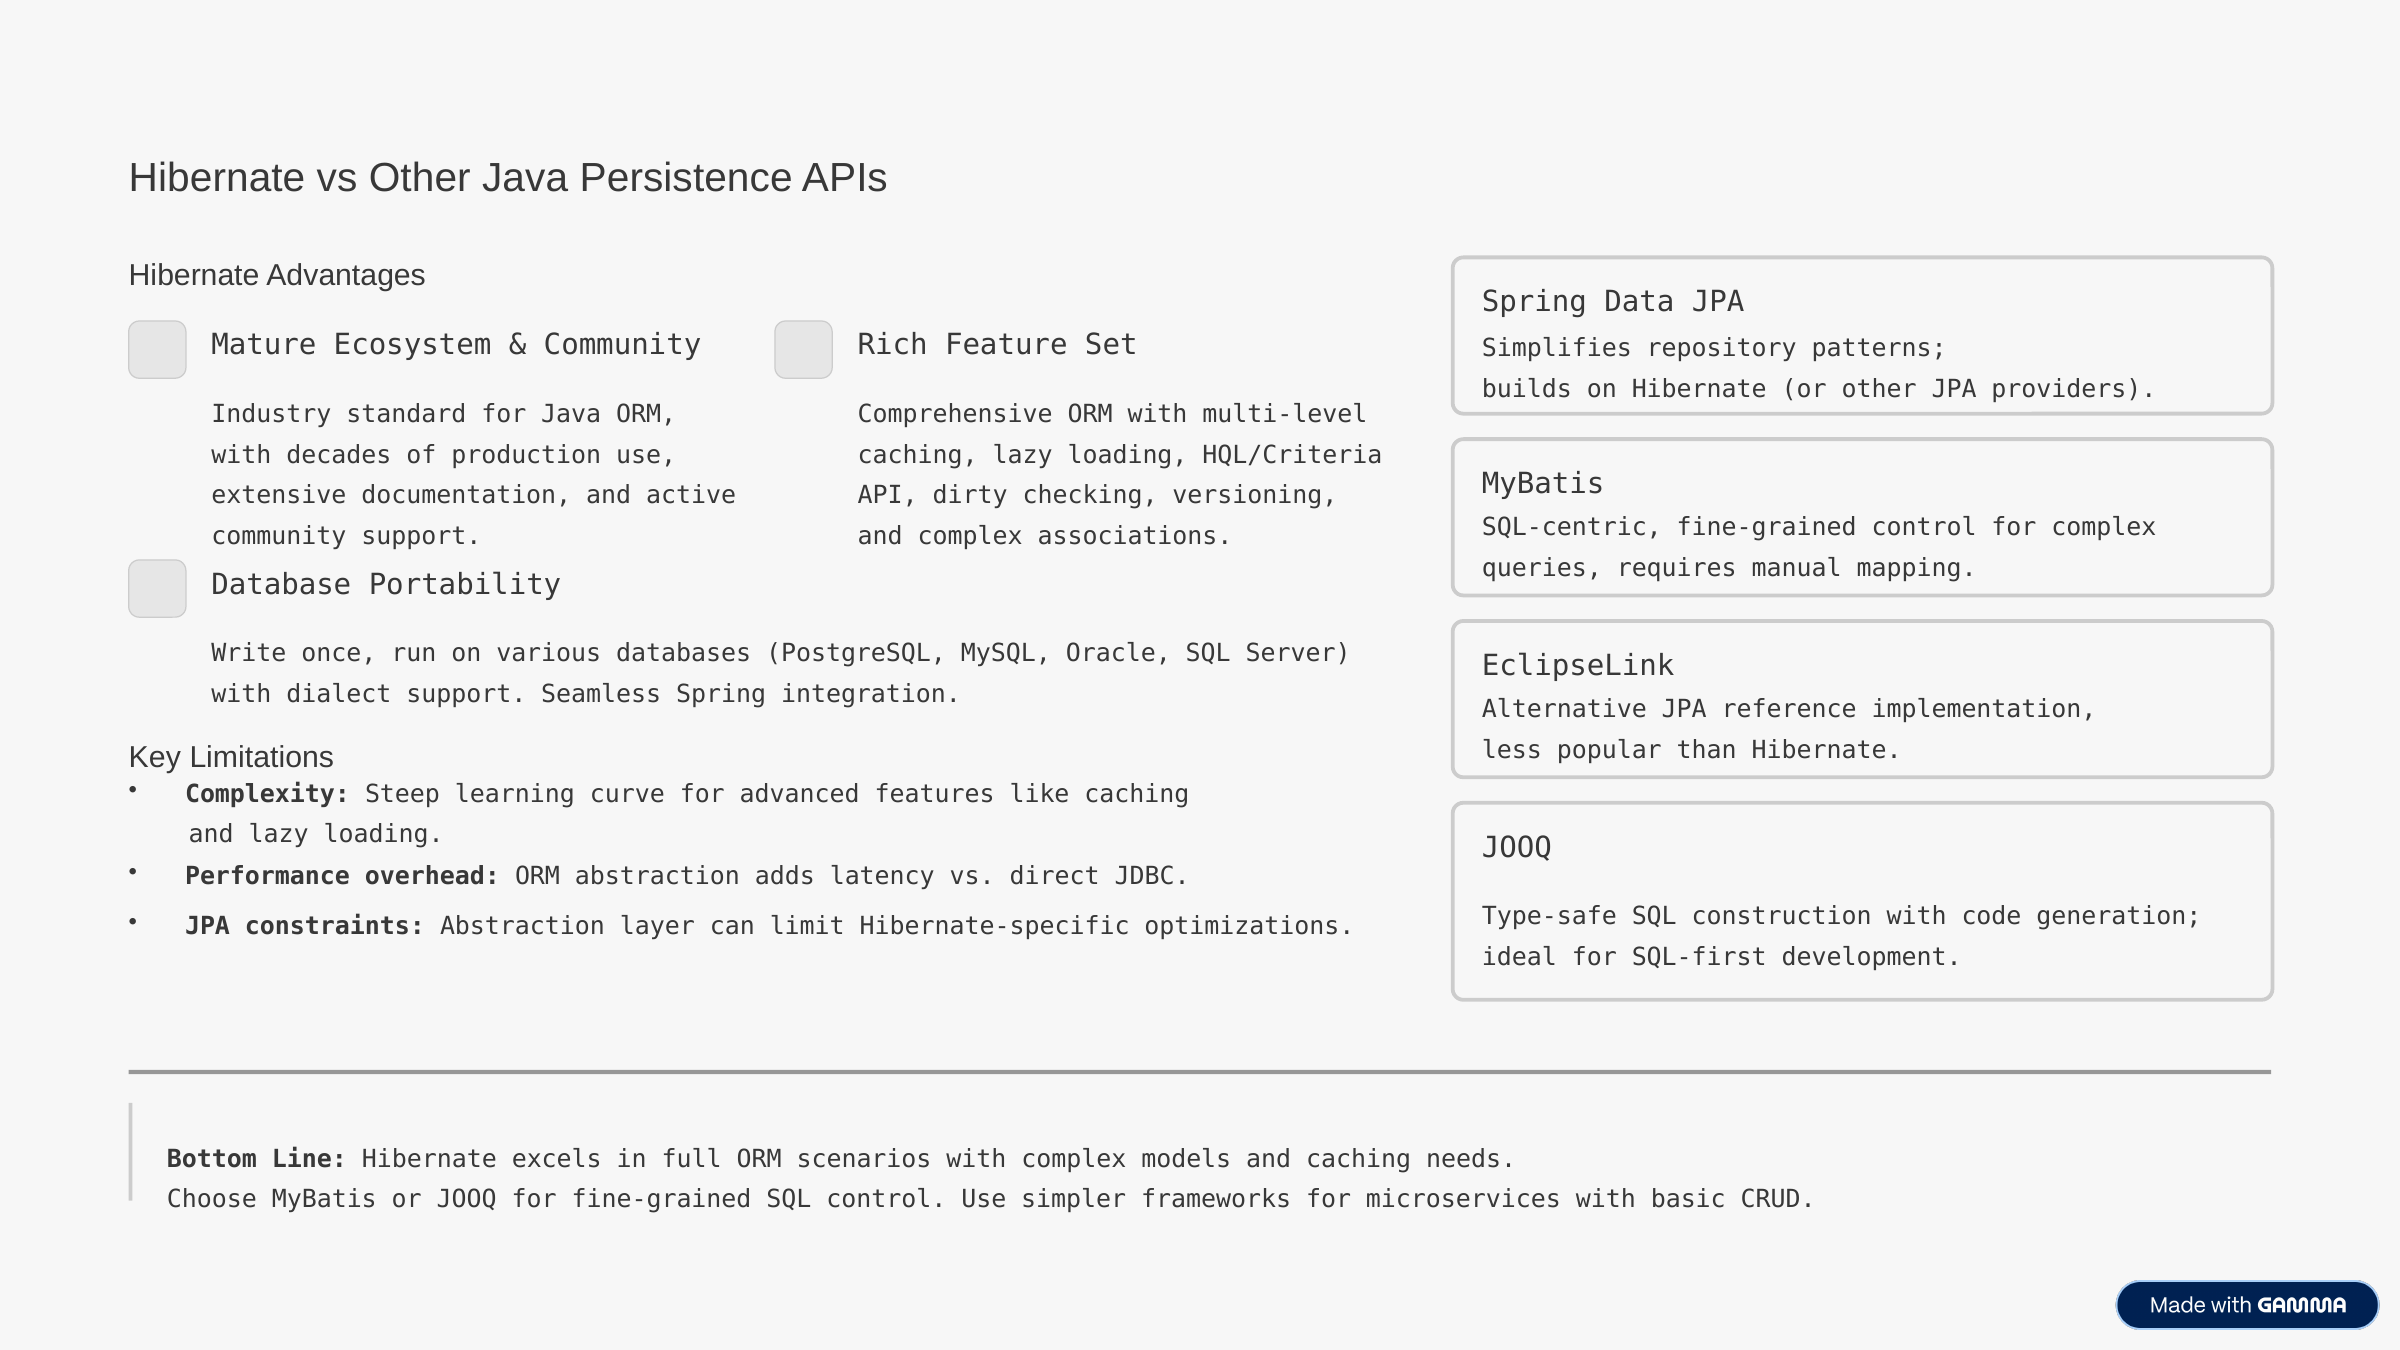

Hibernate vs Other Java Persistence APIs
Hibernate Advantages

Spring Data JPA

Simplifies repository patterns;
builds on Hibernate (or other JPA providers).
Mature Ecosystem & Community
Rich Feature Set
Industry standard for Java ORM, with decades of production use, extensive documentation, and active community support.
Comprehensive ORM with multi-level caching, lazy loading, HQL/Criteria API, dirty checking, versioning, and complex associations.

MyBatis
SQL-centric, fine-grained control for complex
queries, requires manual mapping.

Database Portability

Write once, run on various databases (PostgreSQL, MySQL, Oracle, SQL Server) with dialect support. Seamless Spring integration.
EclipseLink
Alternative JPA reference implementation,
less popular than Hibernate.
Key Limitations
Complexity: Steep learning curve for advanced features like caching
    and lazy loading.

JOOQ
Performance overhead: ORM abstraction adds latency vs. direct JDBC.
Type-safe SQL construction with code generation; ideal for SQL-first development.
JPA constraints: Abstraction layer can limit Hibernate-specific optimizations.

Bottom Line: Hibernate excels in full ORM scenarios with complex models and caching needs.
Choose MyBatis or JOOQ for fine-grained SQL control. Use simpler frameworks for microservices with basic CRUD.